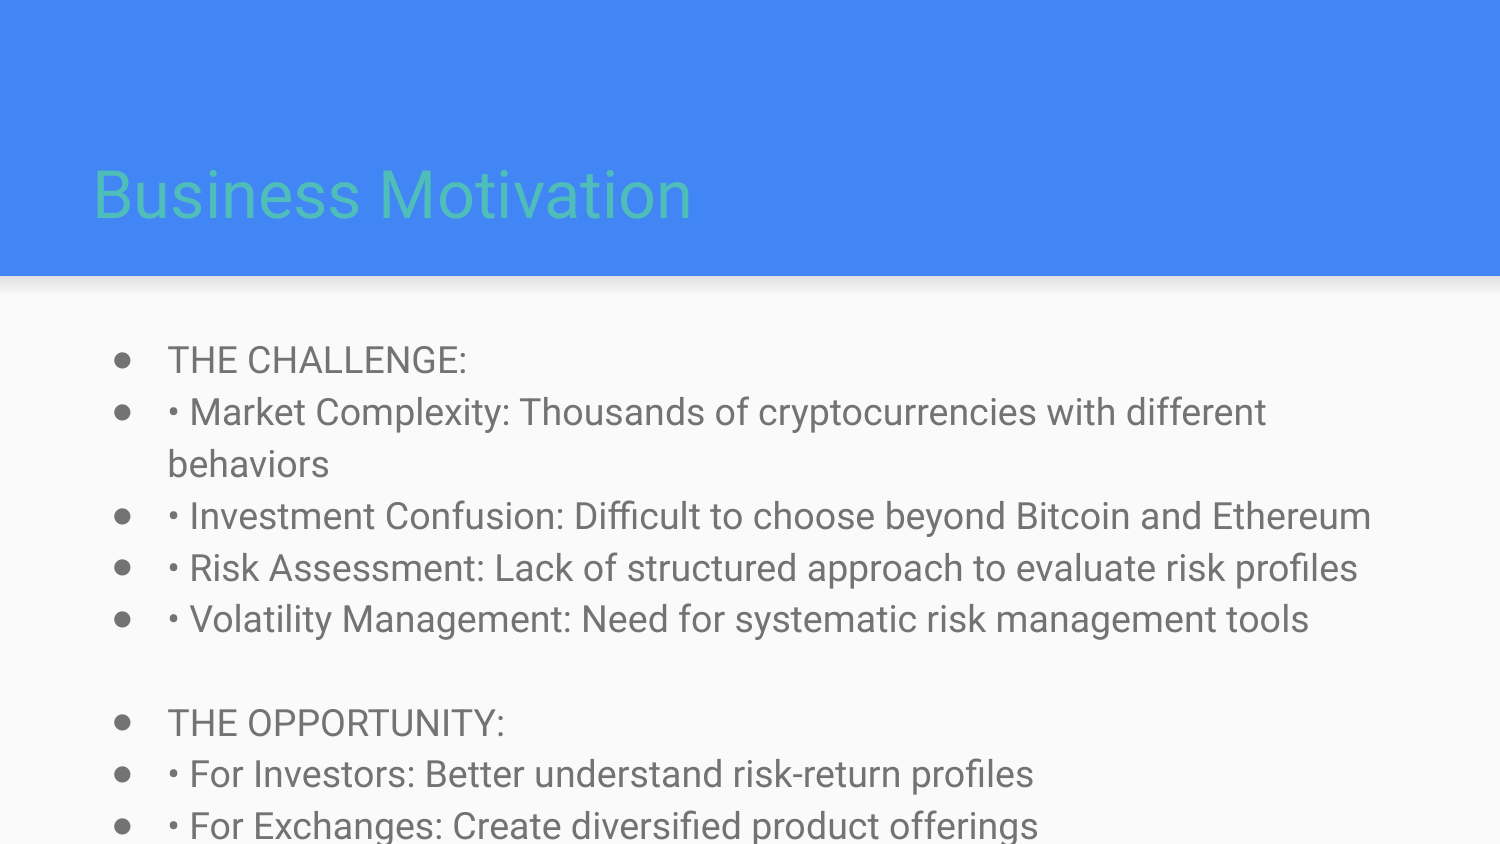

# Business Motivation
THE CHALLENGE:
• Market Complexity: Thousands of cryptocurrencies with different behaviors
• Investment Confusion: Difficult to choose beyond Bitcoin and Ethereum
• Risk Assessment: Lack of structured approach to evaluate risk profiles
• Volatility Management: Need for systematic risk management tools

THE OPPORTUNITY:
• For Investors: Better understand risk-return profiles
• For Exchanges: Create diversified product offerings
• For Portfolio Managers: Design targeted investment strategies
• For Researchers: Study altcoin trends and market anomalies
• For Developers: Build better trading and analysis tools